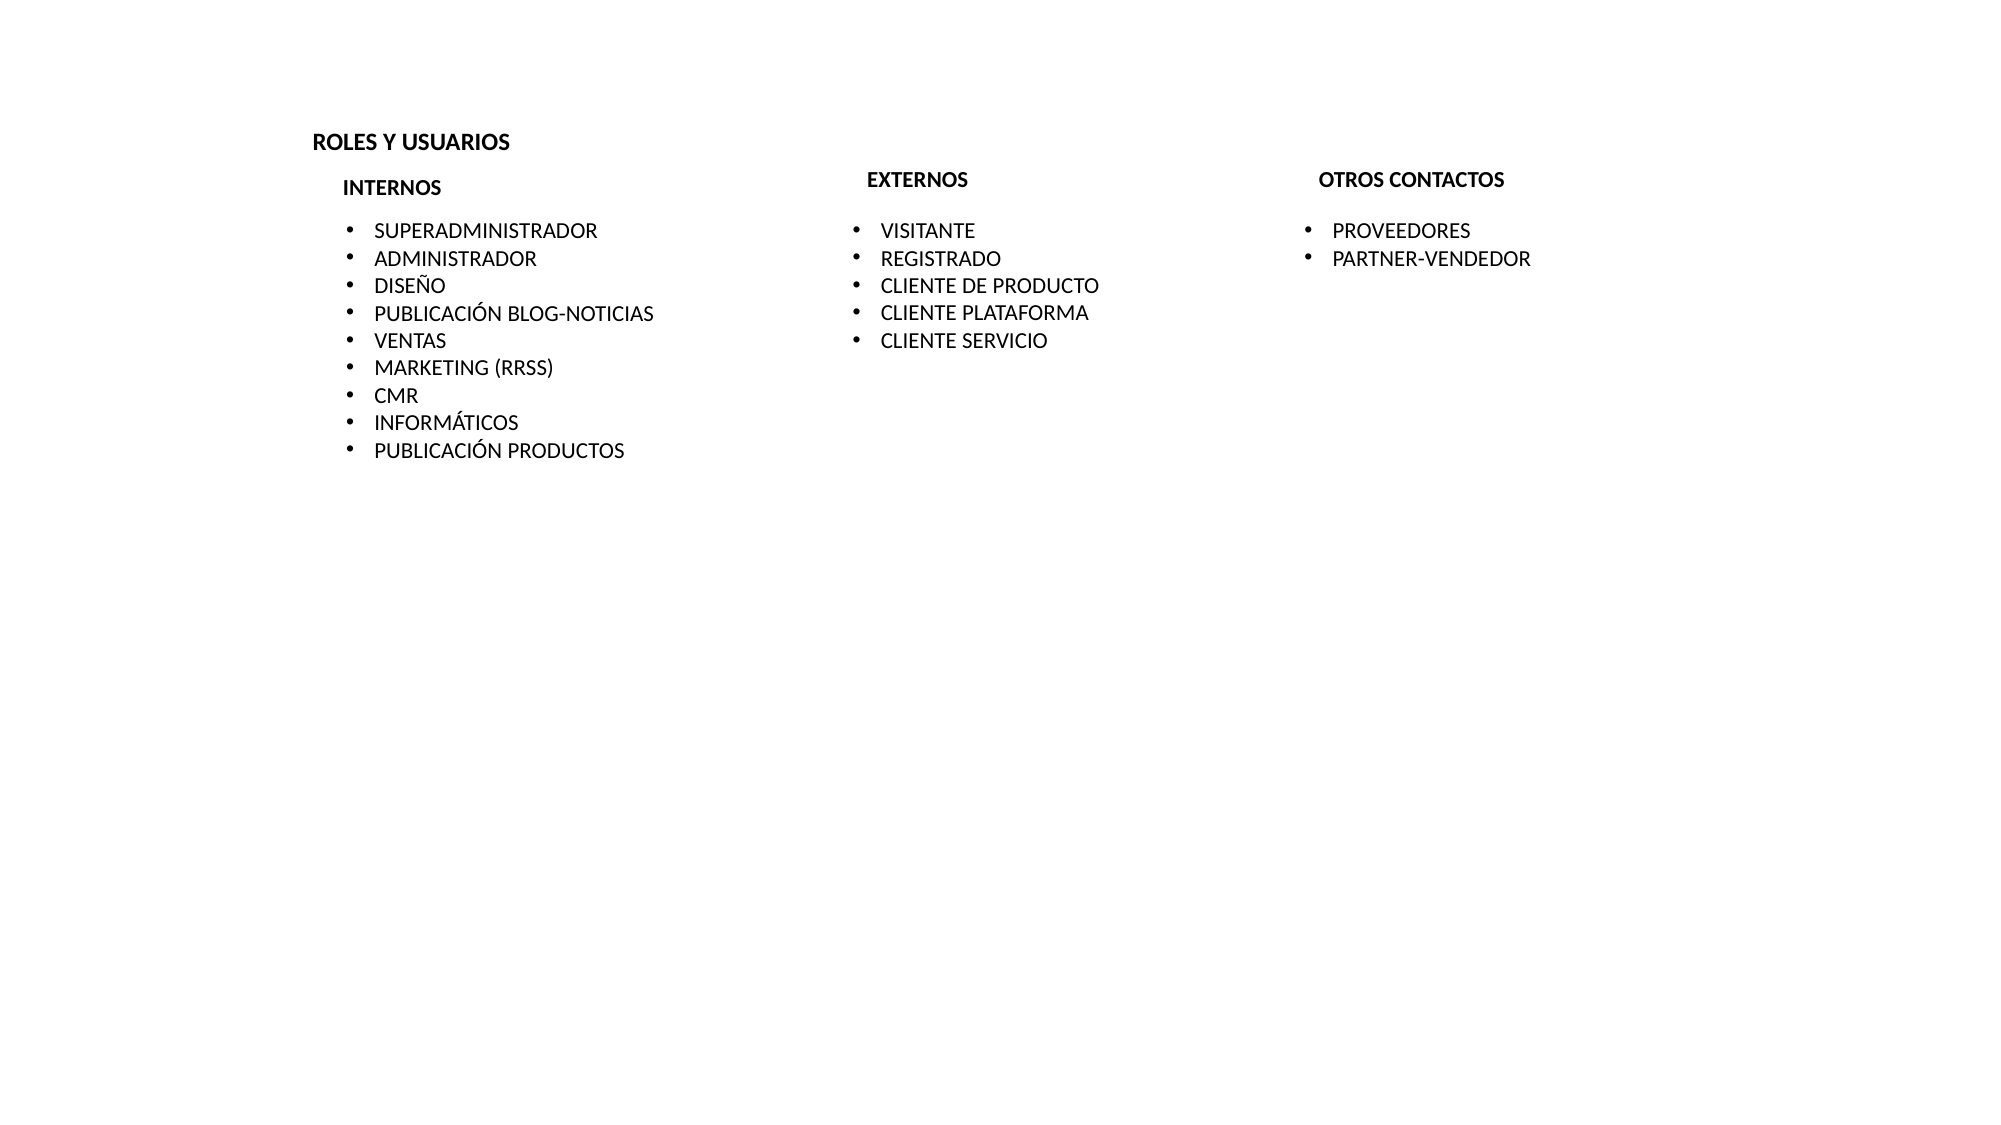

ROLES Y USUARIOS
EXTERNOS
OTROS CONTACTOS
INTERNOS
VISITANTE
REGISTRADO
CLIENTE DE PRODUCTO
CLIENTE PLATAFORMA
CLIENTE SERVICIO

PROVEEDORES
PARTNER-VENDEDOR

SUPERADMINISTRADOR
ADMINISTRADOR
DISEÑO
PUBLICACIÓN BLOG-NOTICIAS
VENTAS
MARKETING (RRSS)
CMR
INFORMÁTICOS
PUBLICACIÓN PRODUCTOS